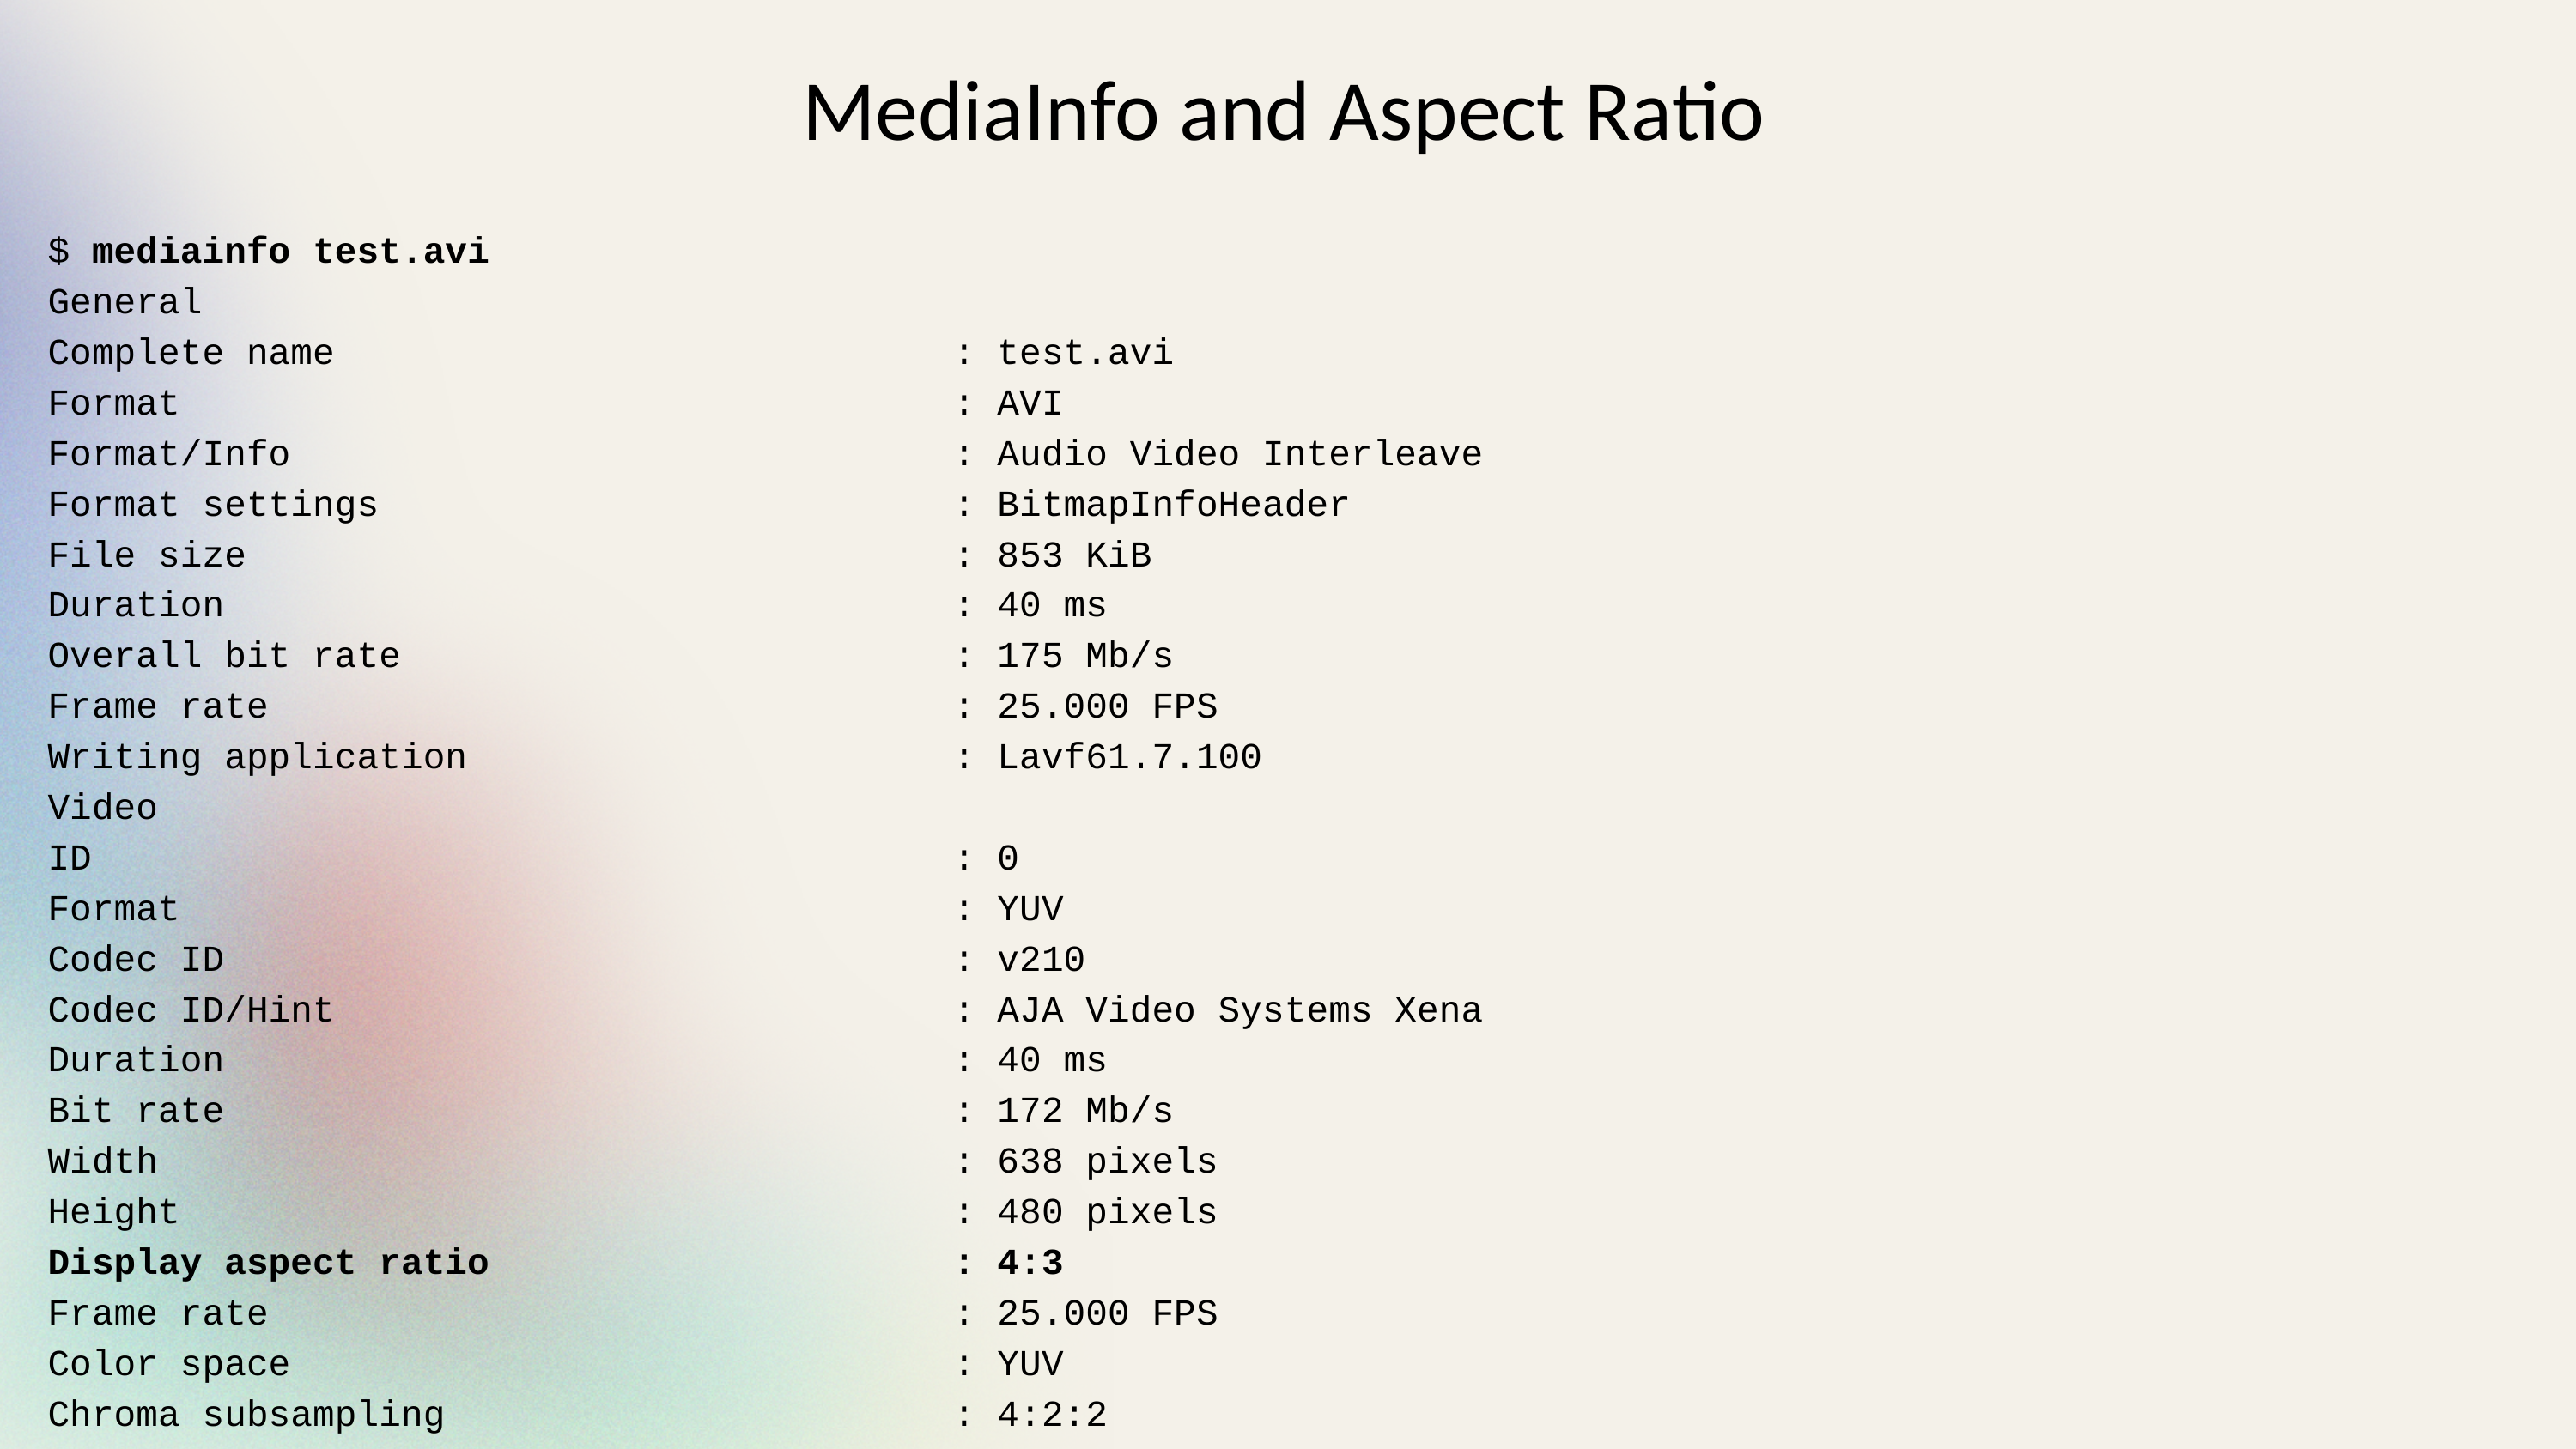

MediaInfo and Aspect Ratio
$ mediainfo test.avi
General
Complete name                            : test.avi
Format                                   : AVI
Format/Info                              : Audio Video Interleave
Format settings                          : BitmapInfoHeader
File size                                : 853 KiB
Duration                                 : 40 ms
Overall bit rate                         : 175 Mb/s
Frame rate                               : 25.000 FPS
Writing application                      : Lavf61.7.100
Video
ID                                       : 0
Format                                   : YUV
Codec ID                                 : v210
Codec ID/Hint                            : AJA Video Systems Xena
Duration                                 : 40 ms
Bit rate                                 : 172 Mb/s
Width                                    : 638 pixels
Height                                   : 480 pixels
Display aspect ratio                     : 4:3
Frame rate                               : 25.000 FPS
Color space                              : YUV
Chroma subsampling                       : 4:2:2
Bit depth                                : 10 bits
Scan type                                : Progressive
Compression mode                         : Lossless
Bits/(Pixel*Frame)                       : 22.470
Stream size                              : 840 KiB (98%)